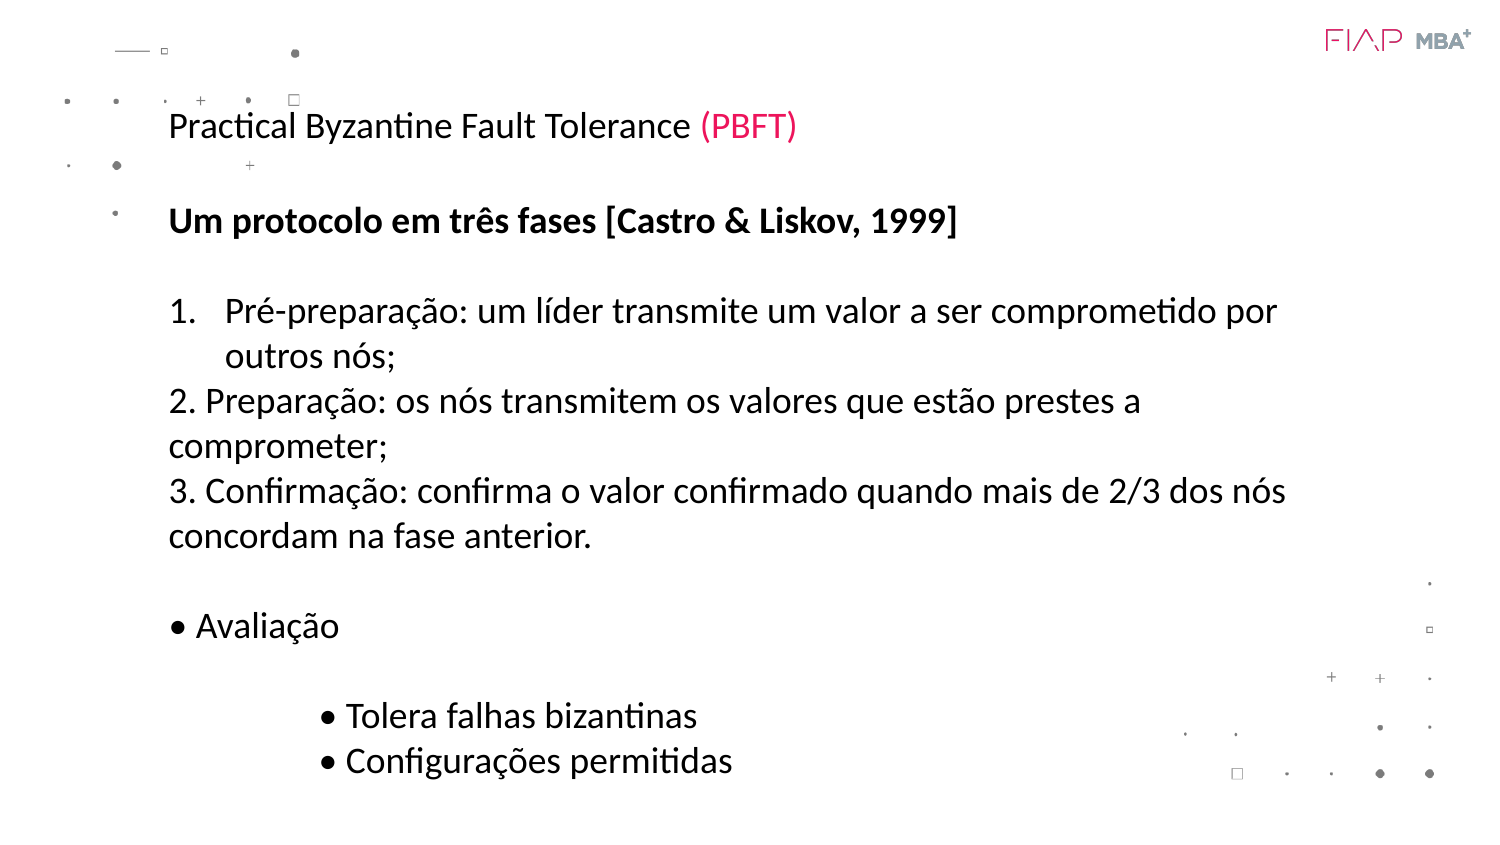

Practical Byzantine Fault Tolerance (PBFT)
Um protocolo em três fases [Castro & Liskov, 1999]

Pré-preparação: um líder transmite um valor a ser comprometido por outros nós;
2. Preparação: os nós transmitem os valores que estão prestes a comprometer;
3. Confirmação: confirma o valor confirmado quando mais de 2/3 dos nós concordam na fase anterior.

• Avaliação

	• Tolera falhas bizantinas
	• Configurações permitidas